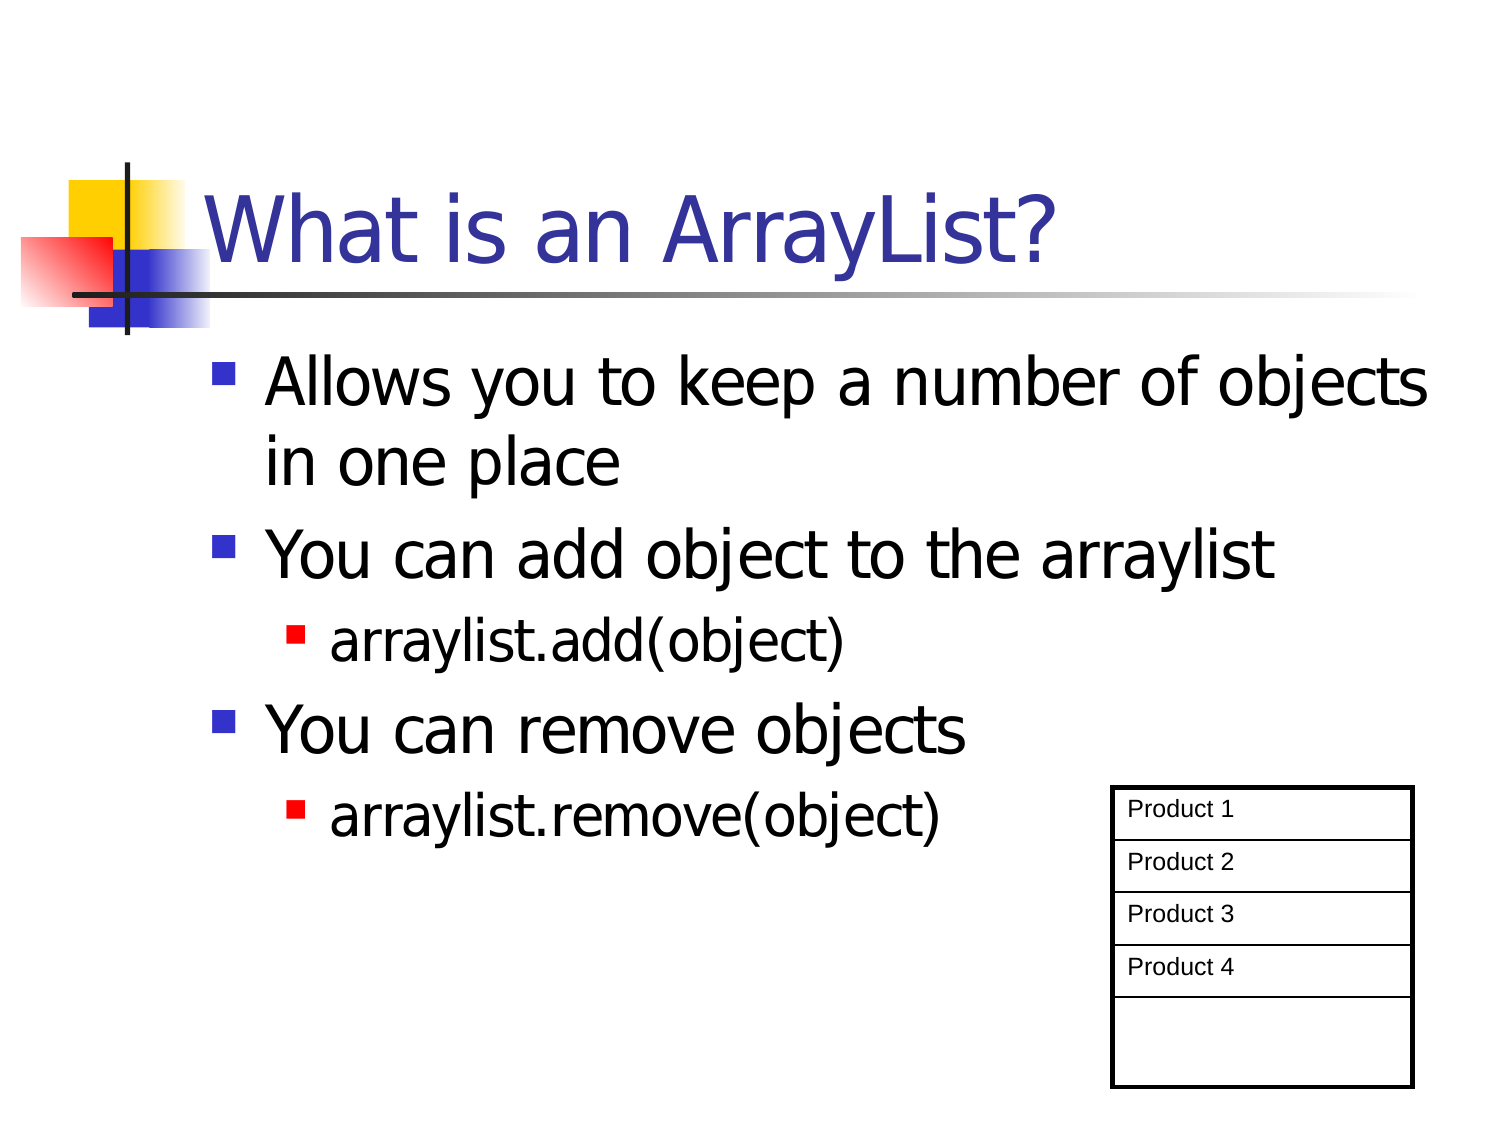

# What is an ArrayList?
Allows you to keep a number of objects in one place
You can add object to the arraylist
arraylist.add(object)
You can remove objects
arraylist.remove(object)

| Product 1 |
| --- |
| Product 2 |
| Product 3 |
| Product 4 |
|  |